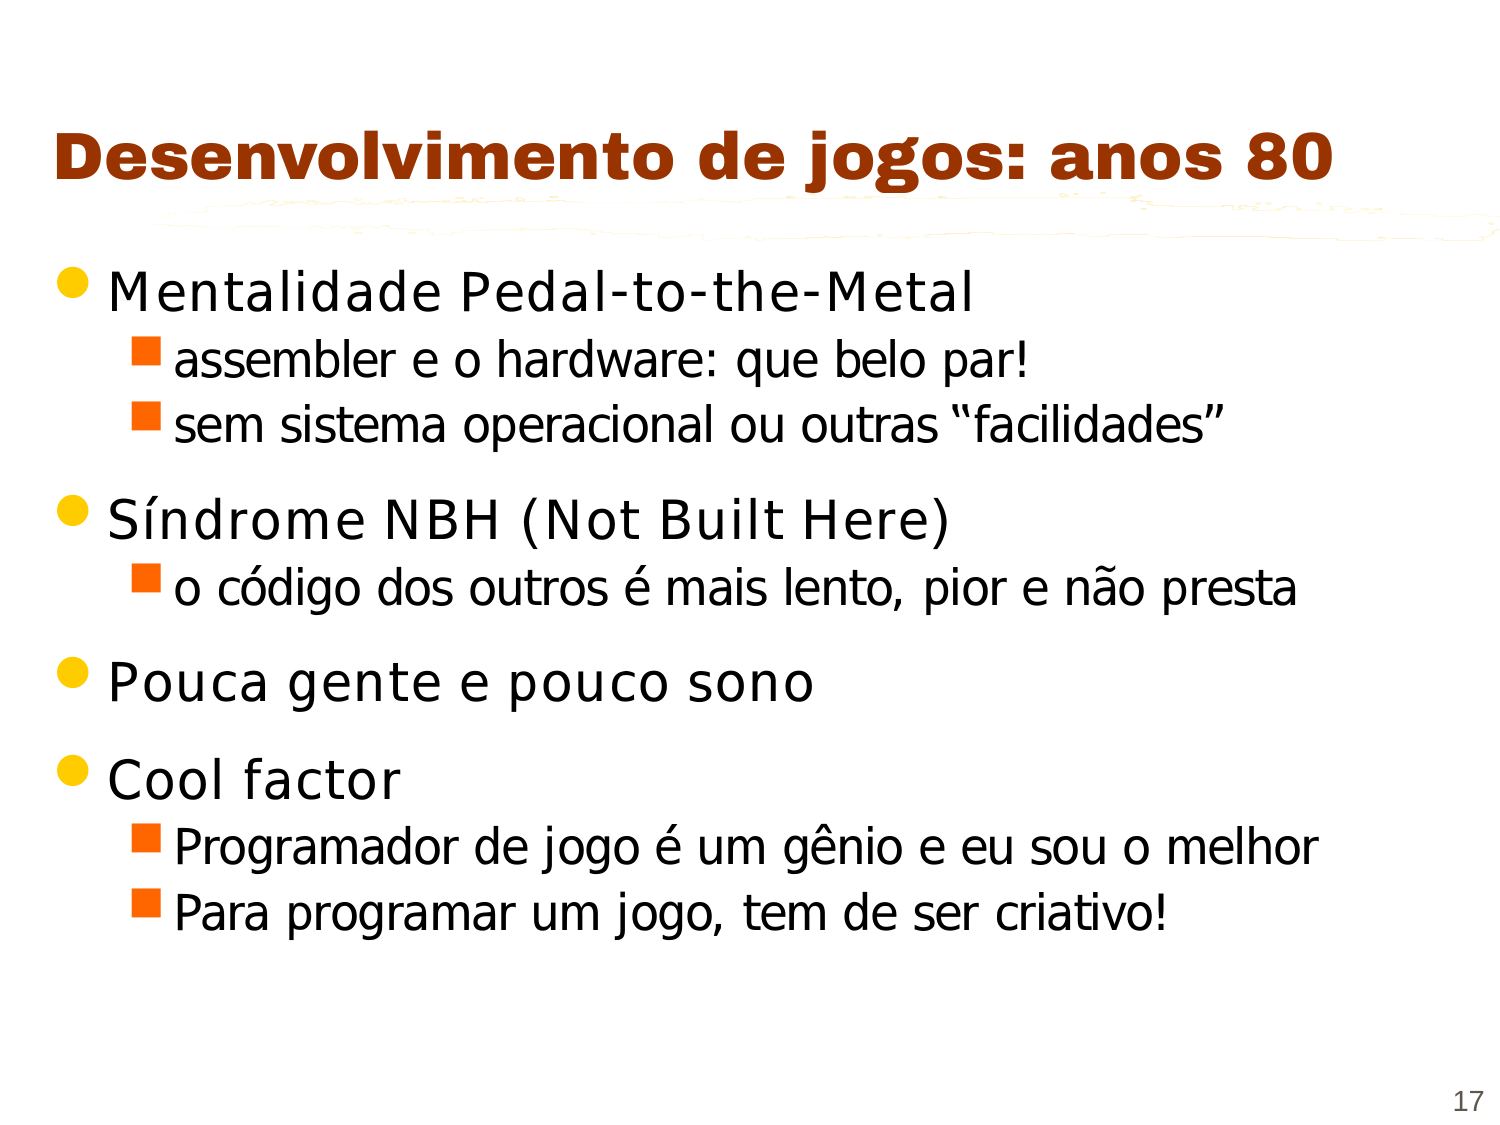

# Desenvolvimento de jogos: anos 80
Mentalidade Pedal-to-the-Metal
assembler e o hardware: que belo par!
sem sistema operacional ou outras “facilidades”
Síndrome NBH (Not Built Here)
o código dos outros é mais lento, pior e não presta
Pouca gente e pouco sono
Cool factor
Programador de jogo é um gênio e eu sou o melhor
Para programar um jogo, tem de ser criativo!
17